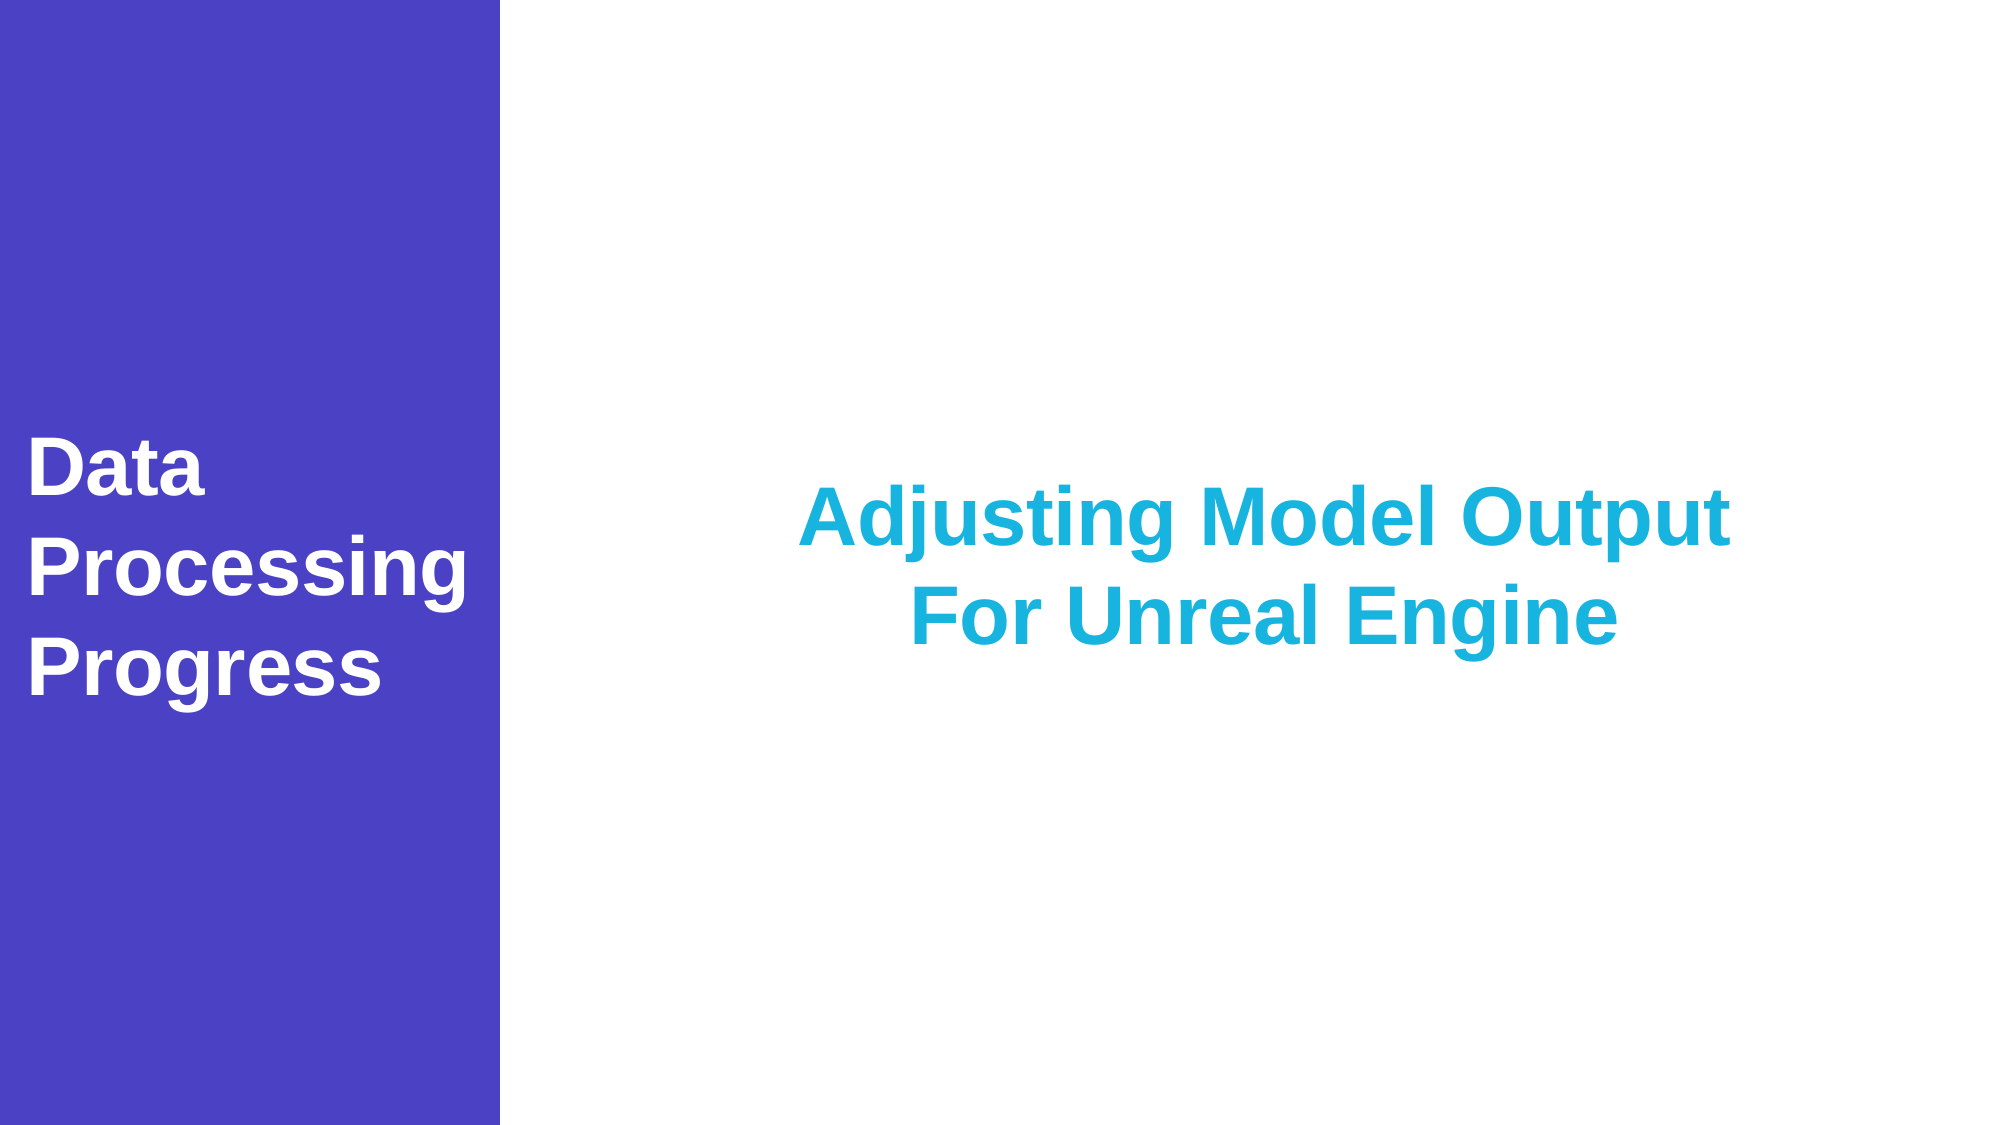

Adjusting Model Output
For Unreal Engine
Data
Processing
Progress